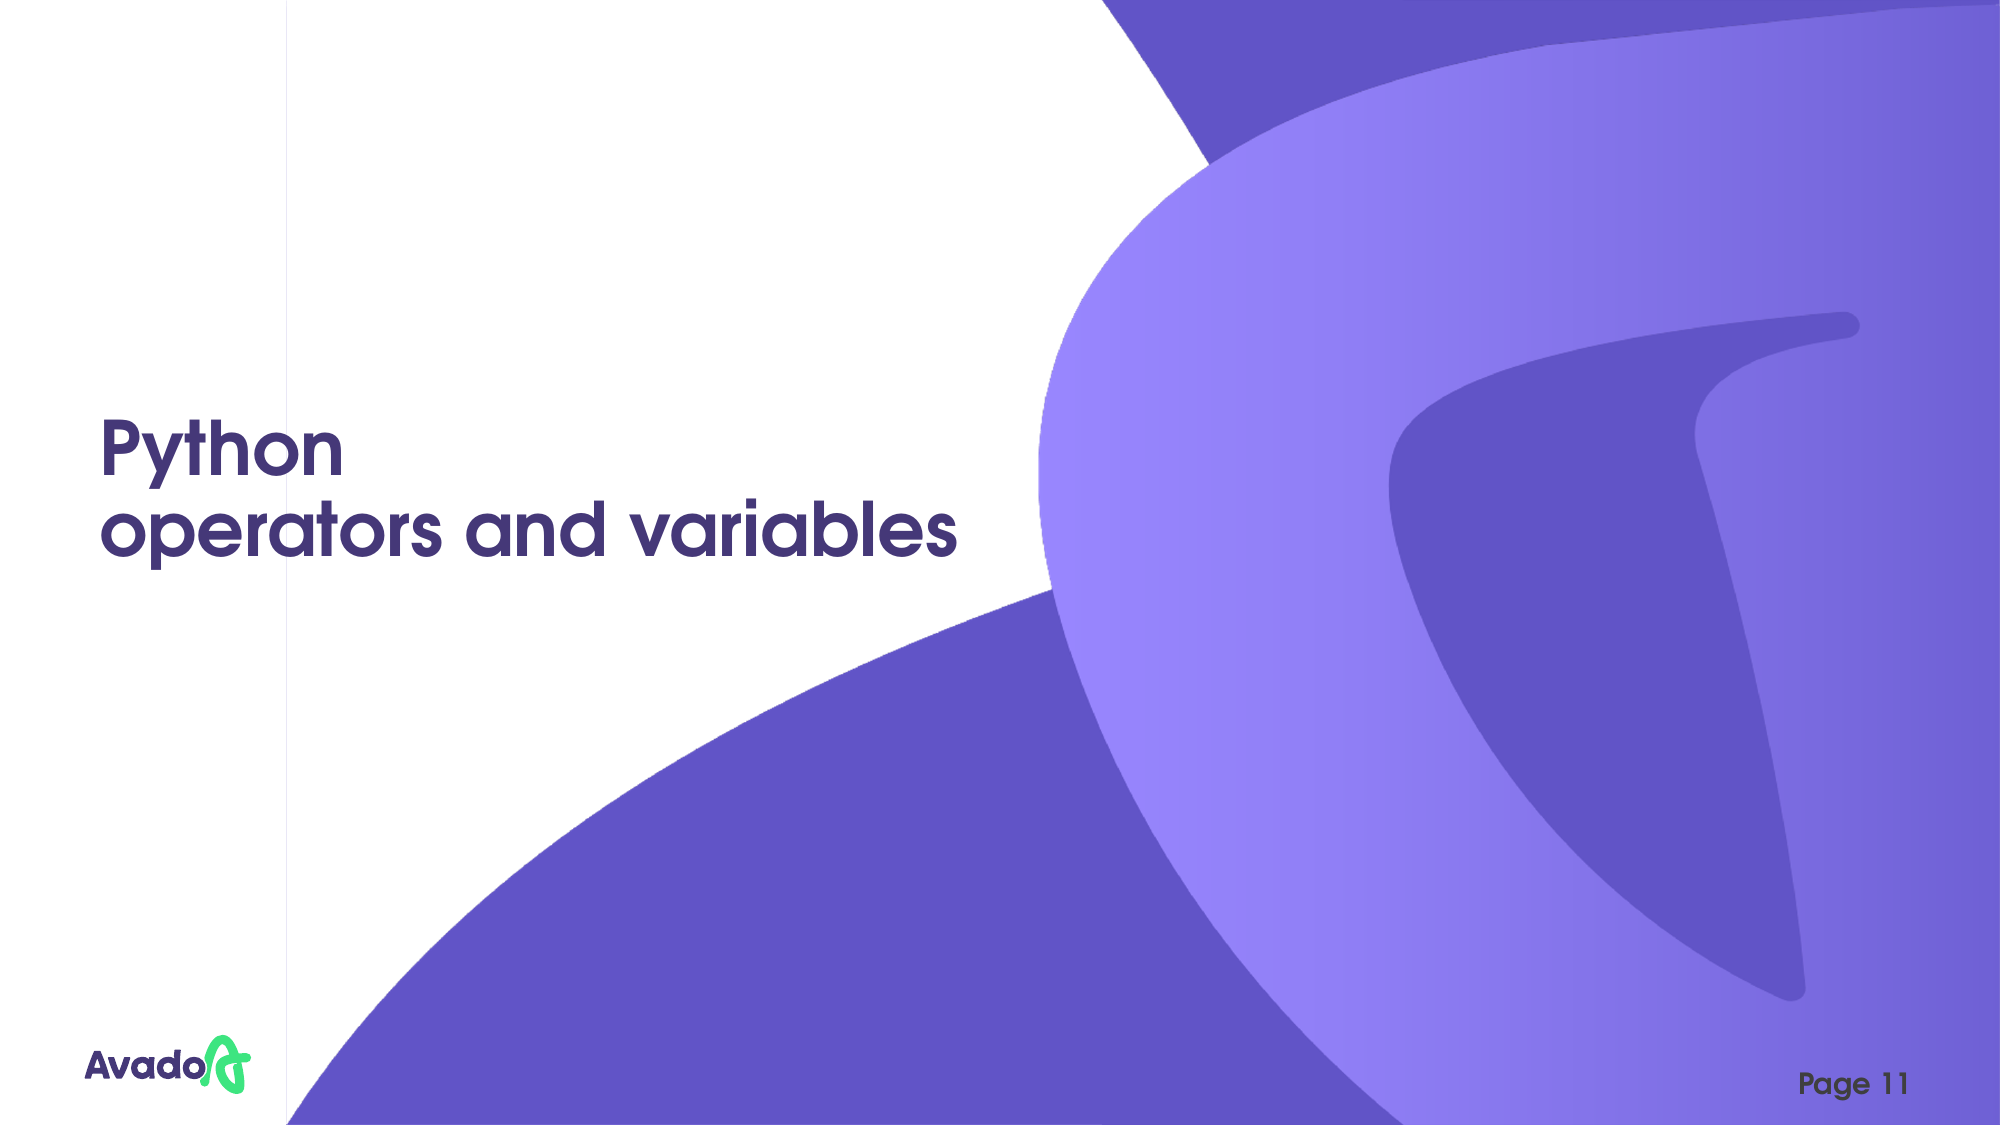

# Python operators and variables
Page 11